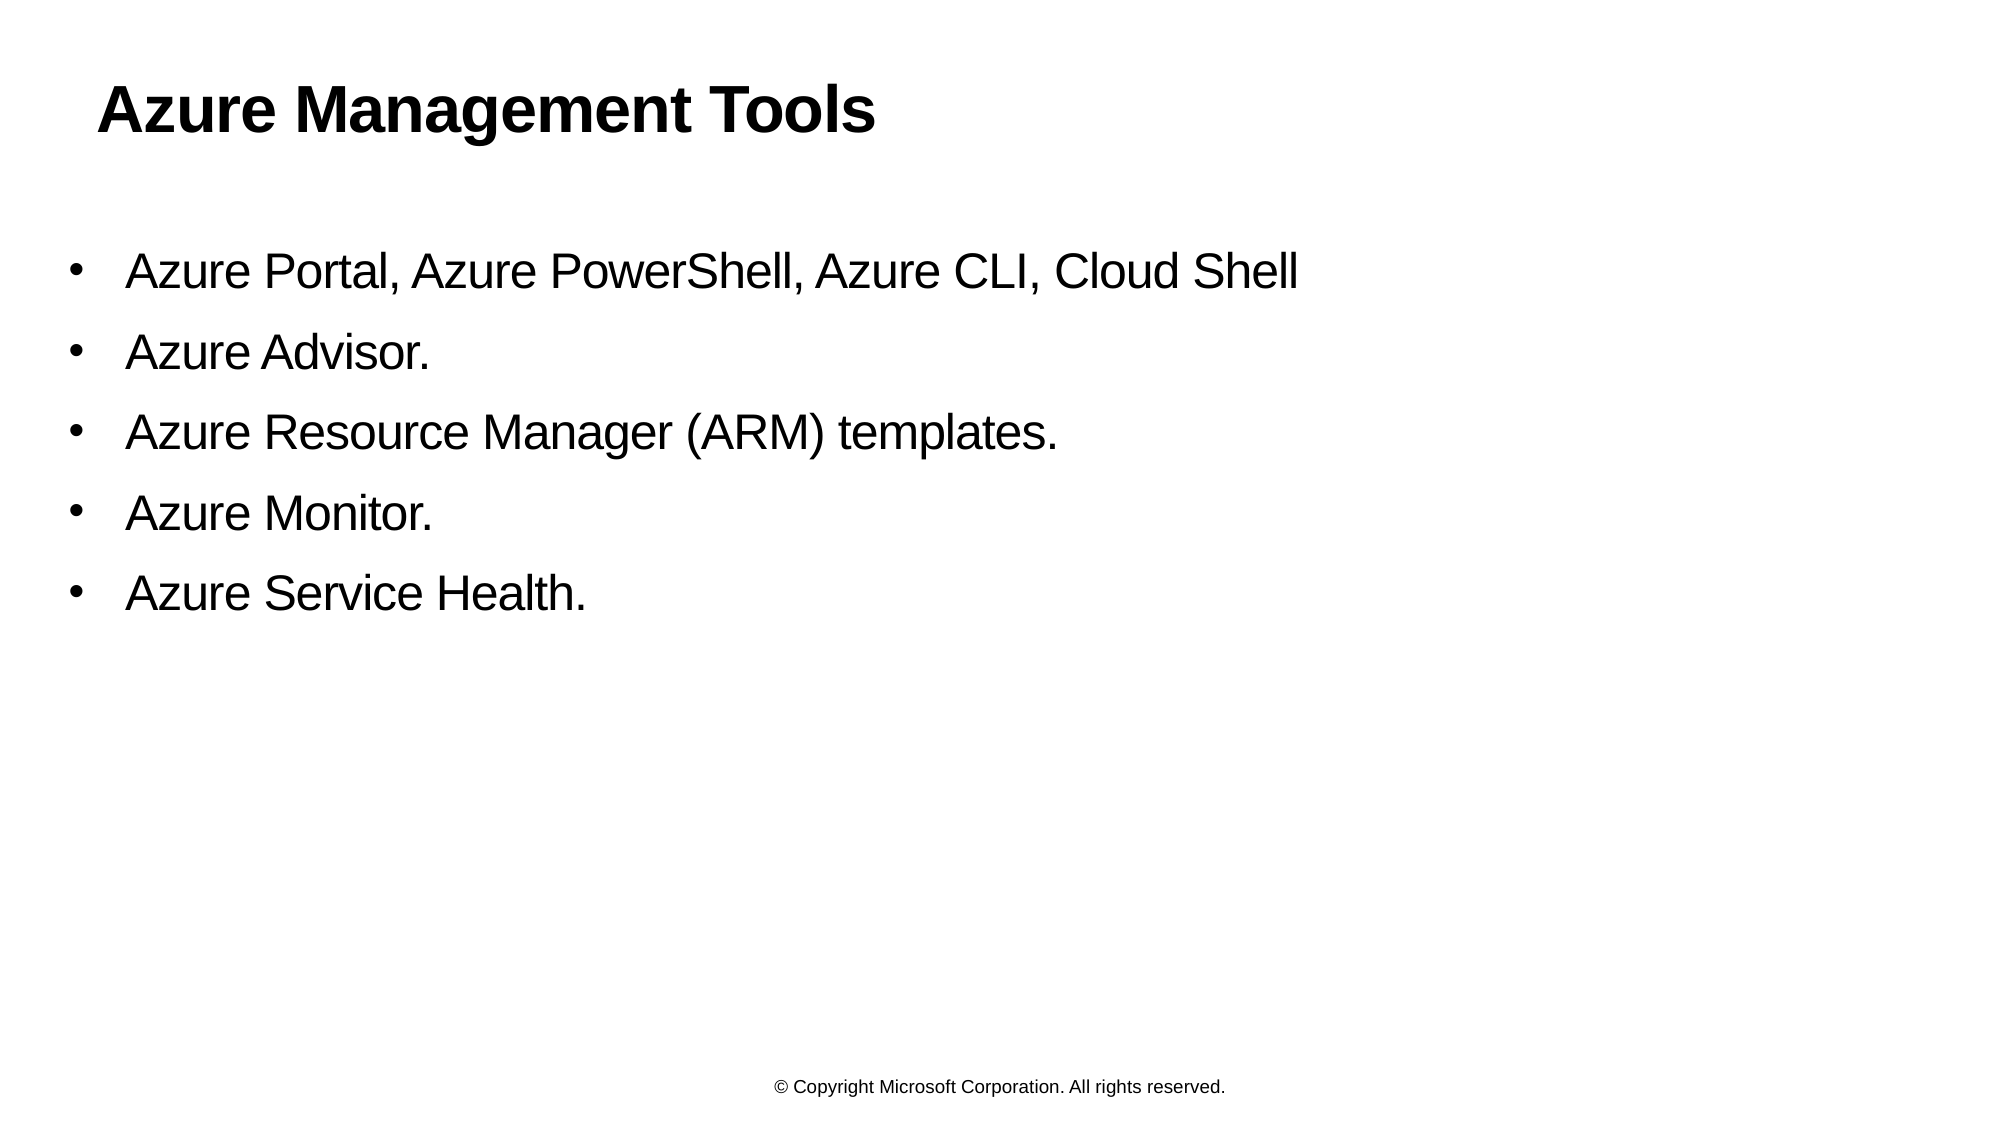

# Azure Management Tools
Azure Portal, Azure PowerShell, Azure CLI, Cloud Shell
Azure Advisor.
Azure Resource Manager (ARM) templates.
Azure Monitor.
Azure Service Health.